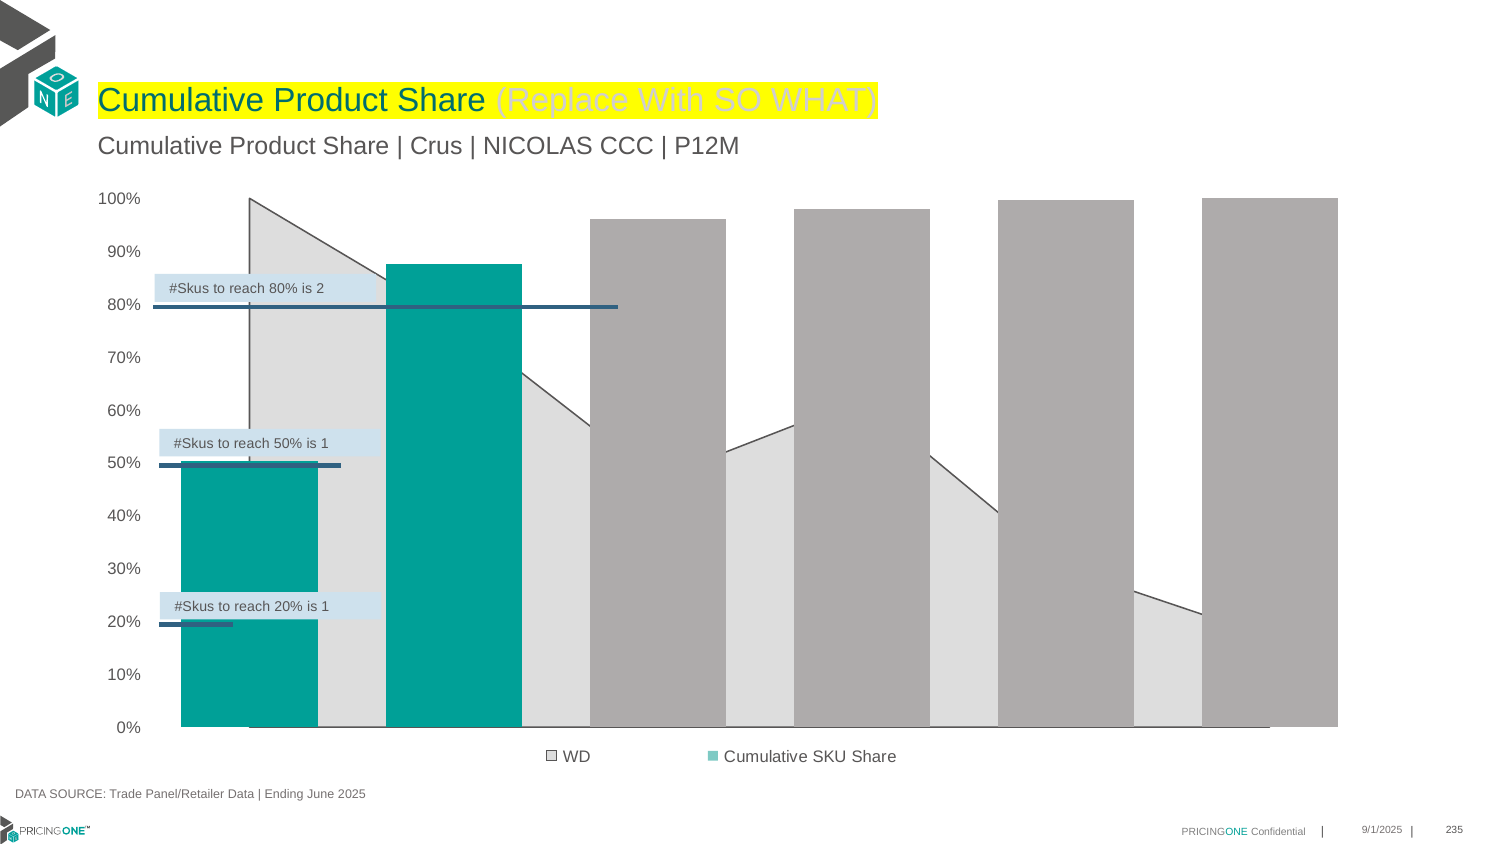

# Cumulative Product Share (Replace With SO WHAT)
Cumulative Product Share | Crus | NICOLAS CCC | P12M

### Chart

| Category | WD | Cumulative SKU Share |
|---|---|---|
| Malard | 1.0 | 0.5026081154849276 |
| Vesselle | 0.77 | 0.8759325529204829 |
| Louis Marti | 0.47 | 0.9612725177412508 |
| Nicolas | 0.62 | 0.9800752107721236 |
| Louis Marti | 0.3 | 0.9962091344695821 |
| Nicolas | 0.17 | 1.0 |
#Skus to reach 80% is 2
#Skus to reach 50% is 1
#Skus to reach 20% is 1
DATA SOURCE: Trade Panel/Retailer Data | Ending June 2025

9/1/2025
235